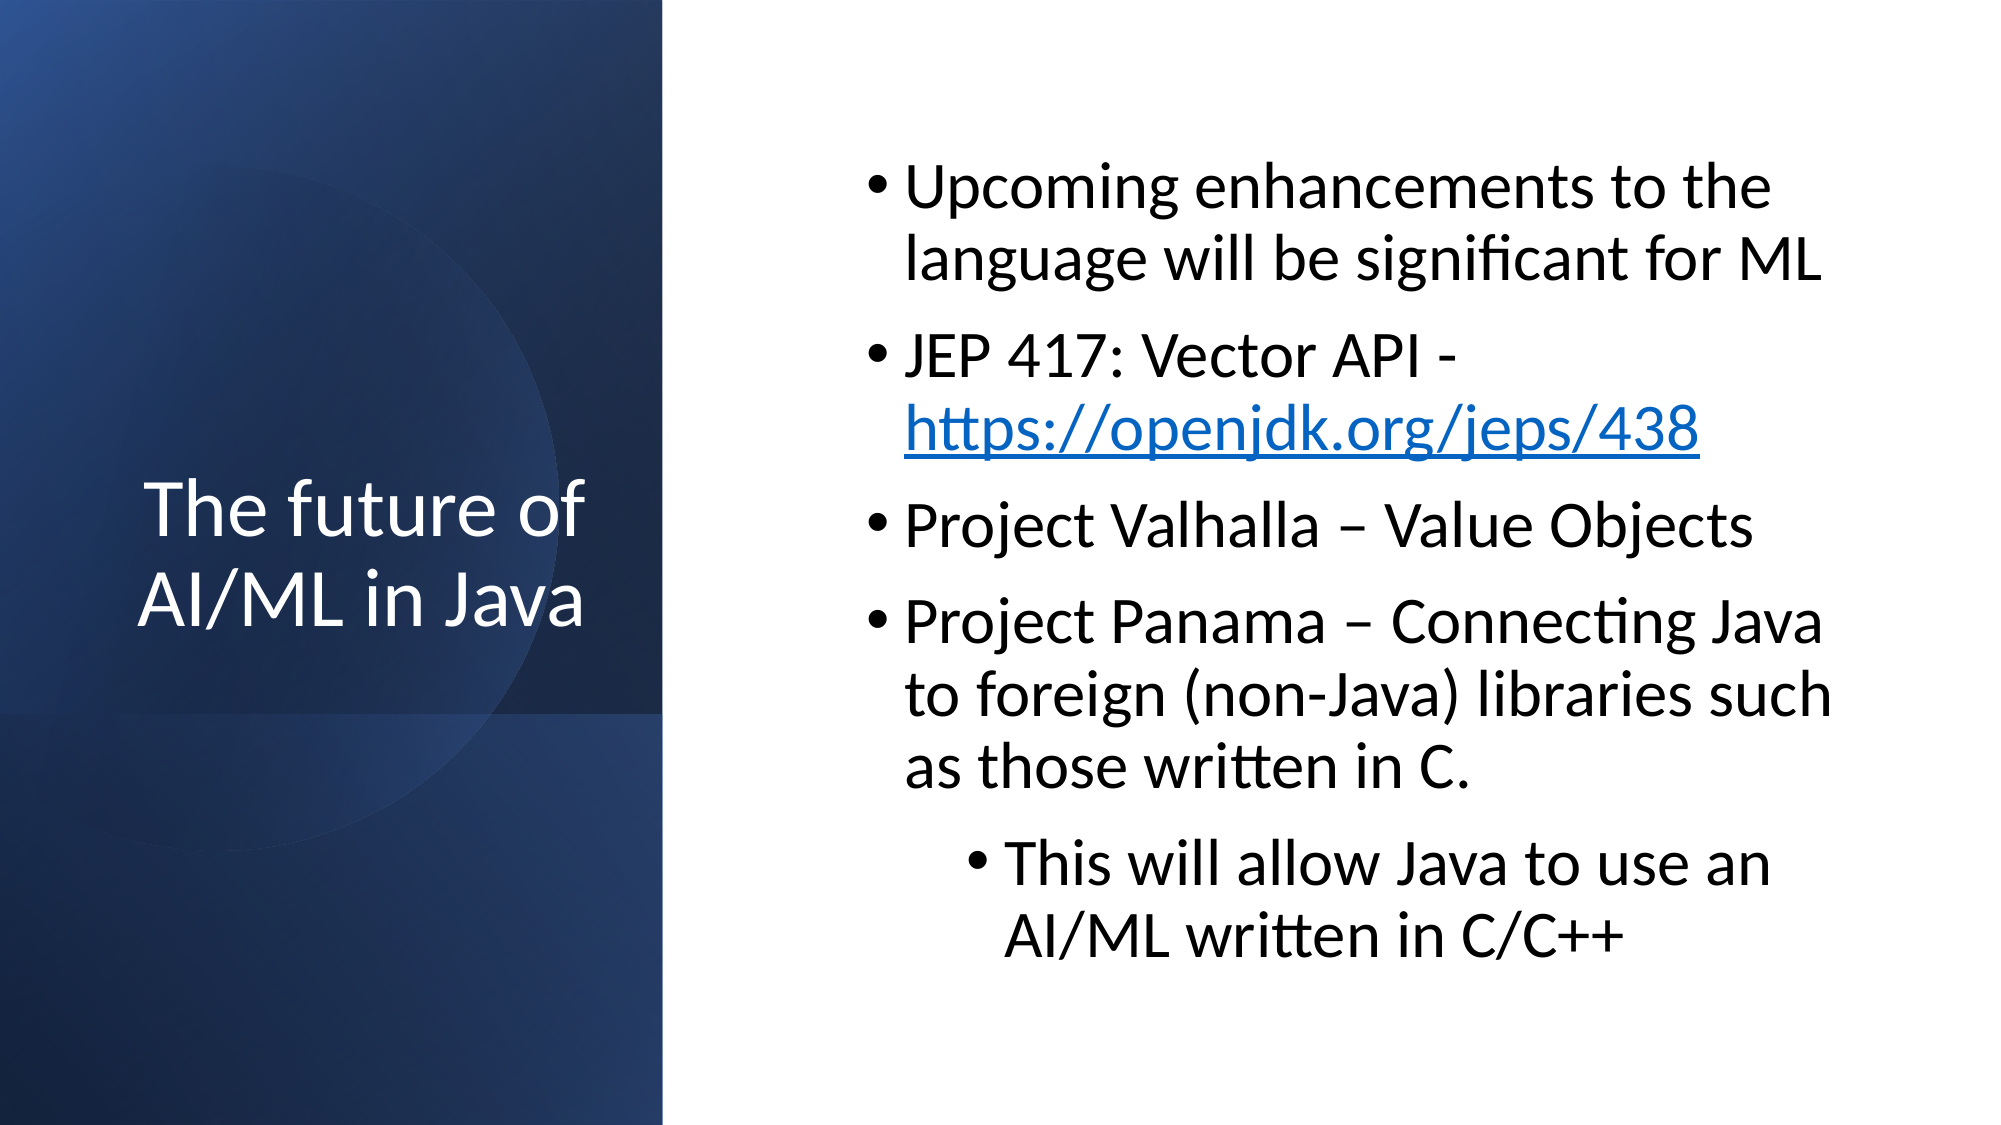

# The future of AI/ML in Java
Upcoming enhancements to the language will be significant for ML
JEP 417: Vector API - https://openjdk.org/jeps/438
Project Valhalla – Value Objects
Project Panama – Connecting Java to foreign (non-Java) libraries such as those written in C.
This will allow Java to use an AI/ML written in C/C++